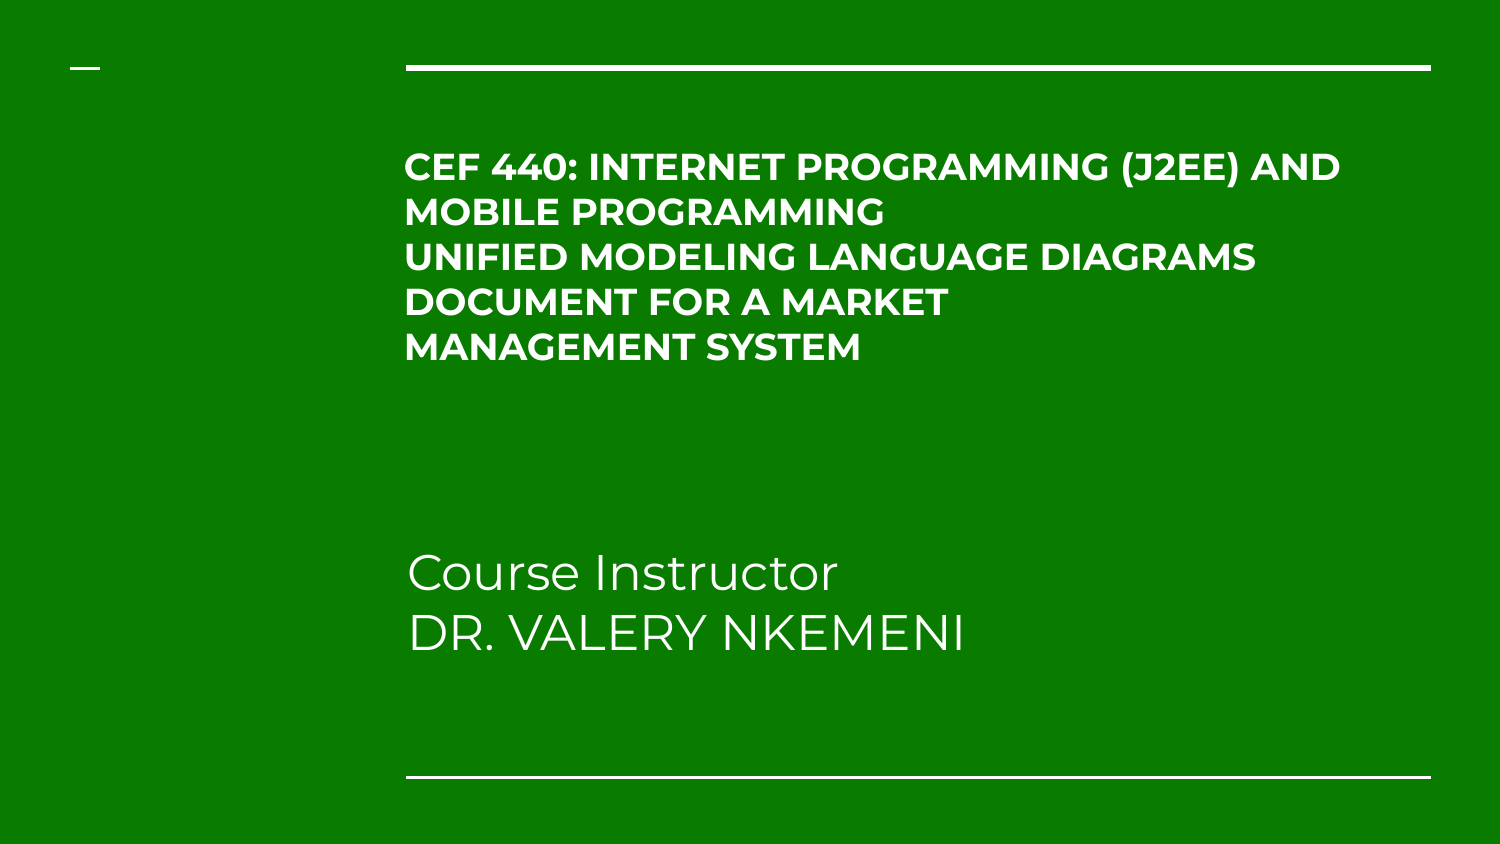

# CEF 440: INTERNET PROGRAMMING (J2EE) AND MOBILE PROGRAMMING
UNIFIED MODELING LANGUAGE DIAGRAMS DOCUMENT FOR A MARKET
MANAGEMENT SYSTEM

Course Instructor
DR. VALERY NKEMENI